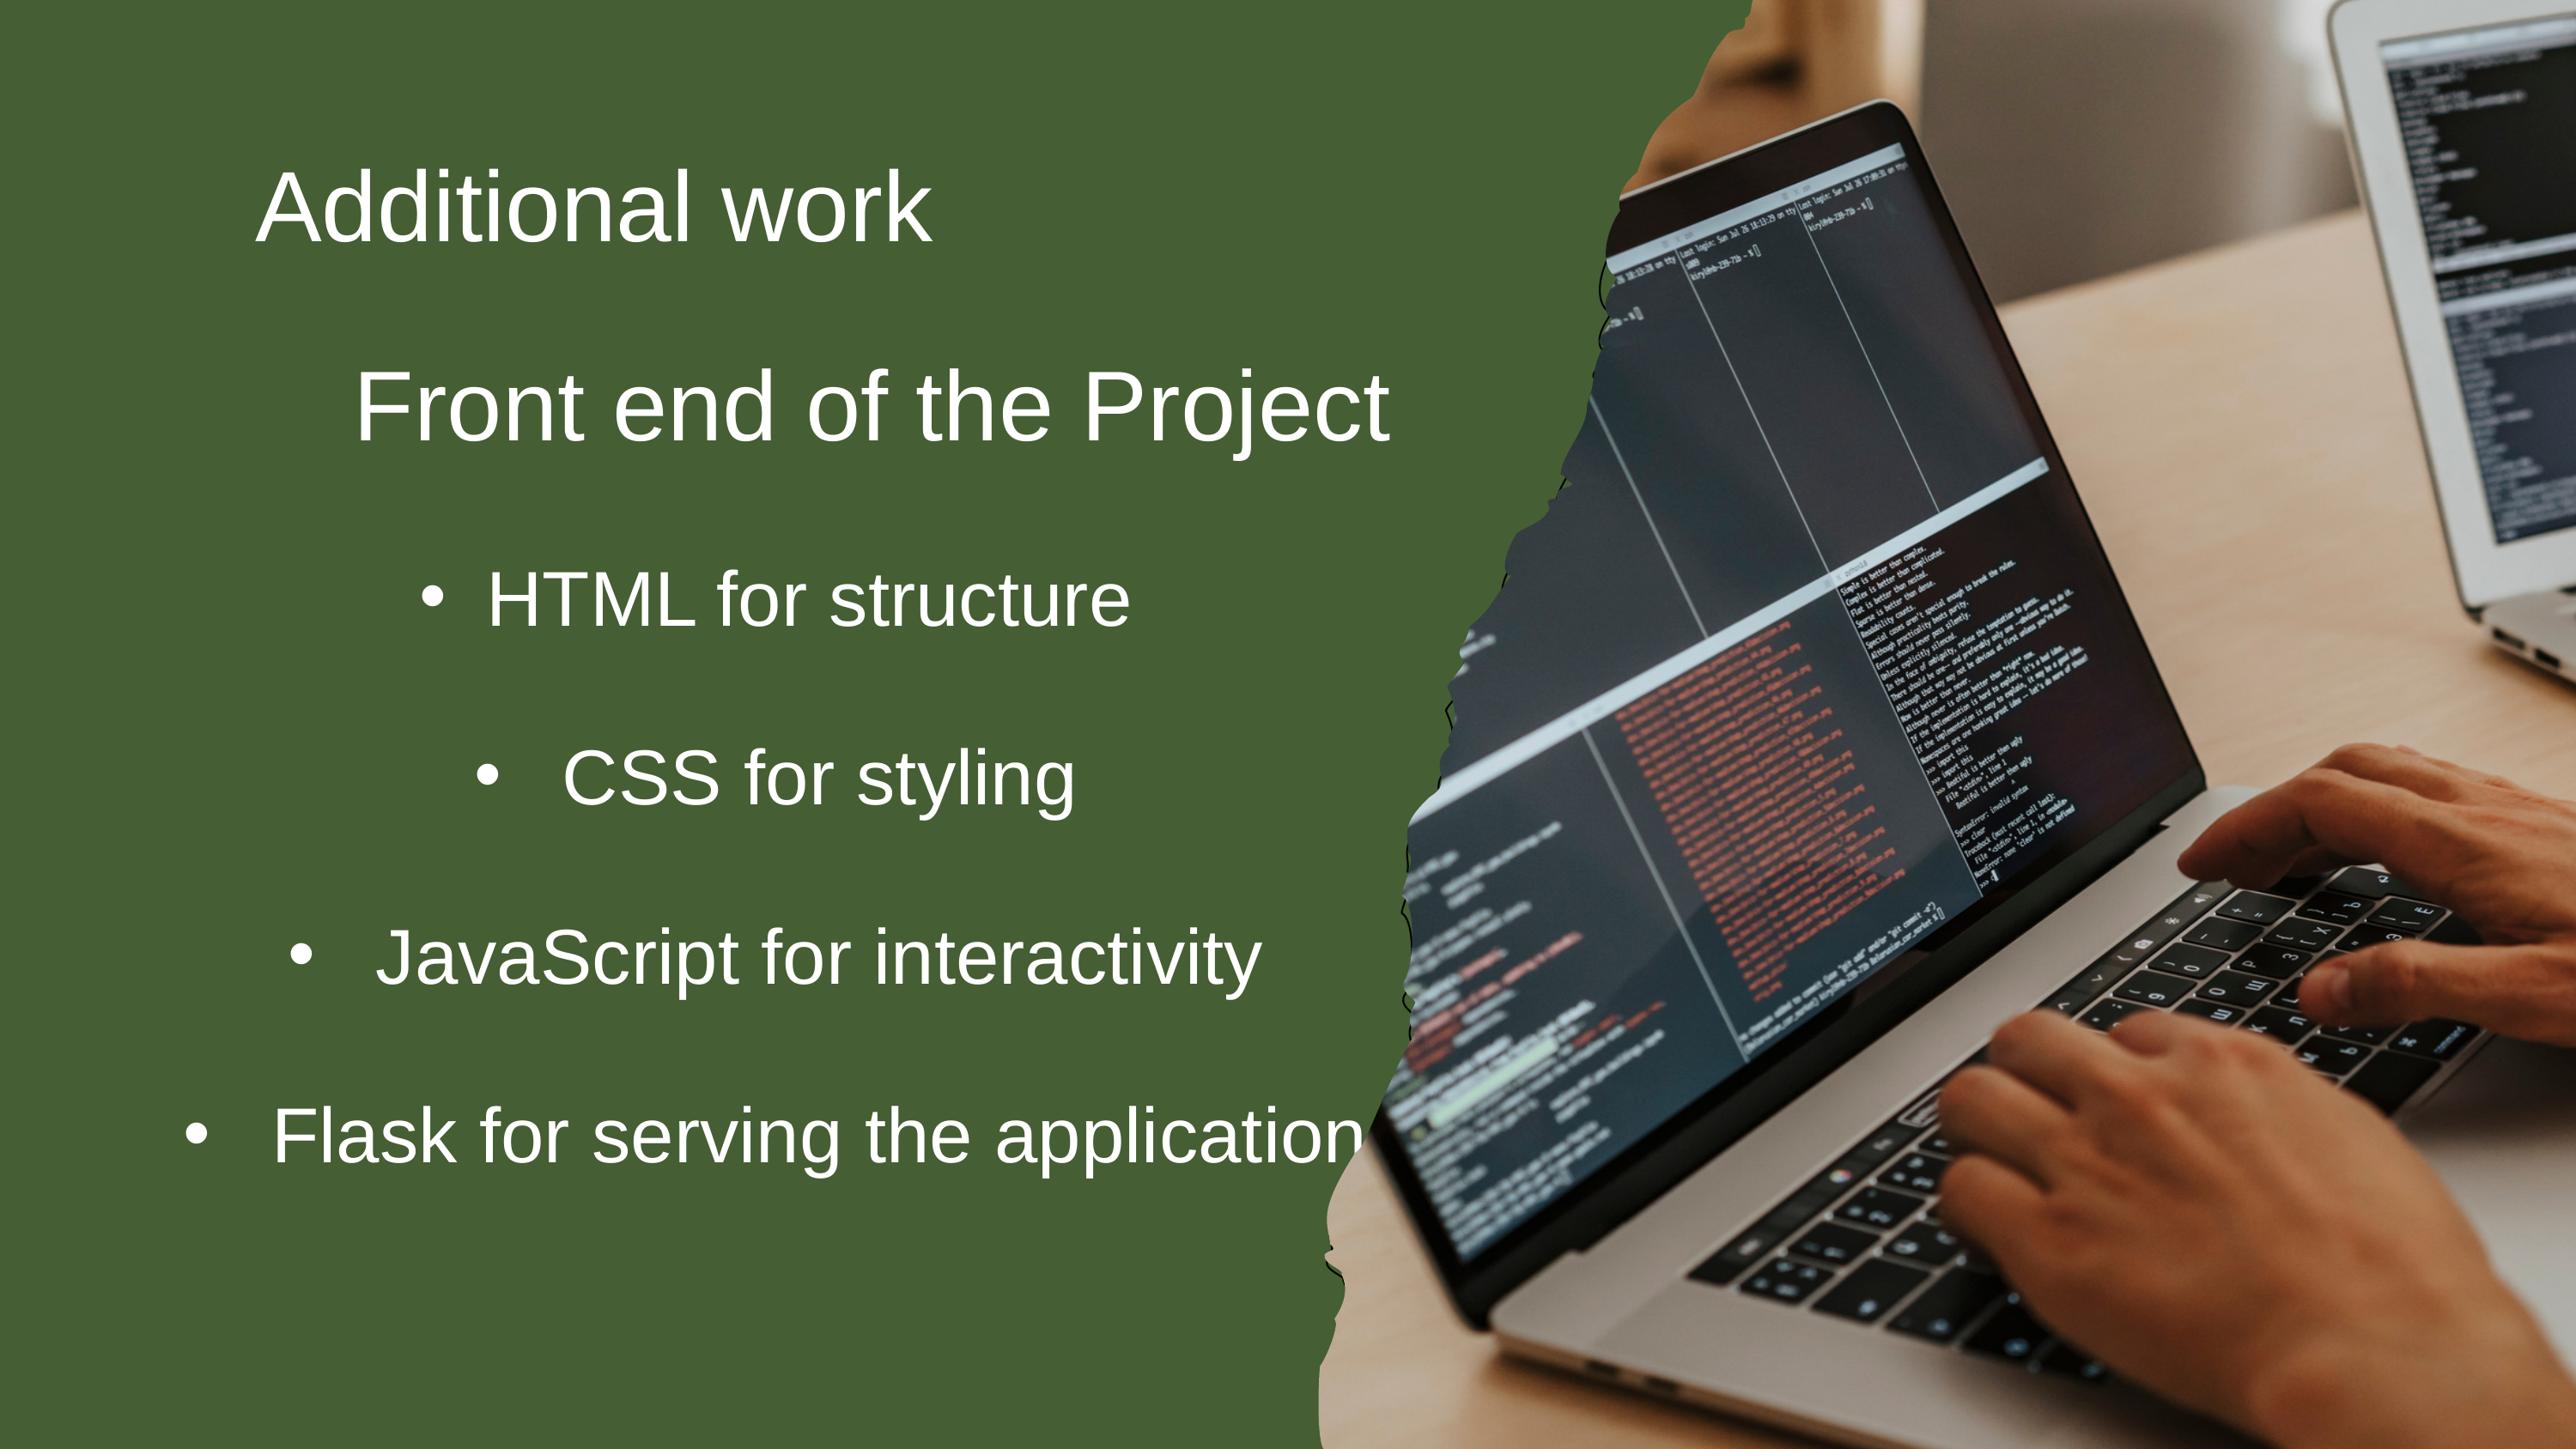

Additional work

Front end of the Project
HTML for structure

 CSS for styling

 JavaScript for interactivity

 Flask for serving the application